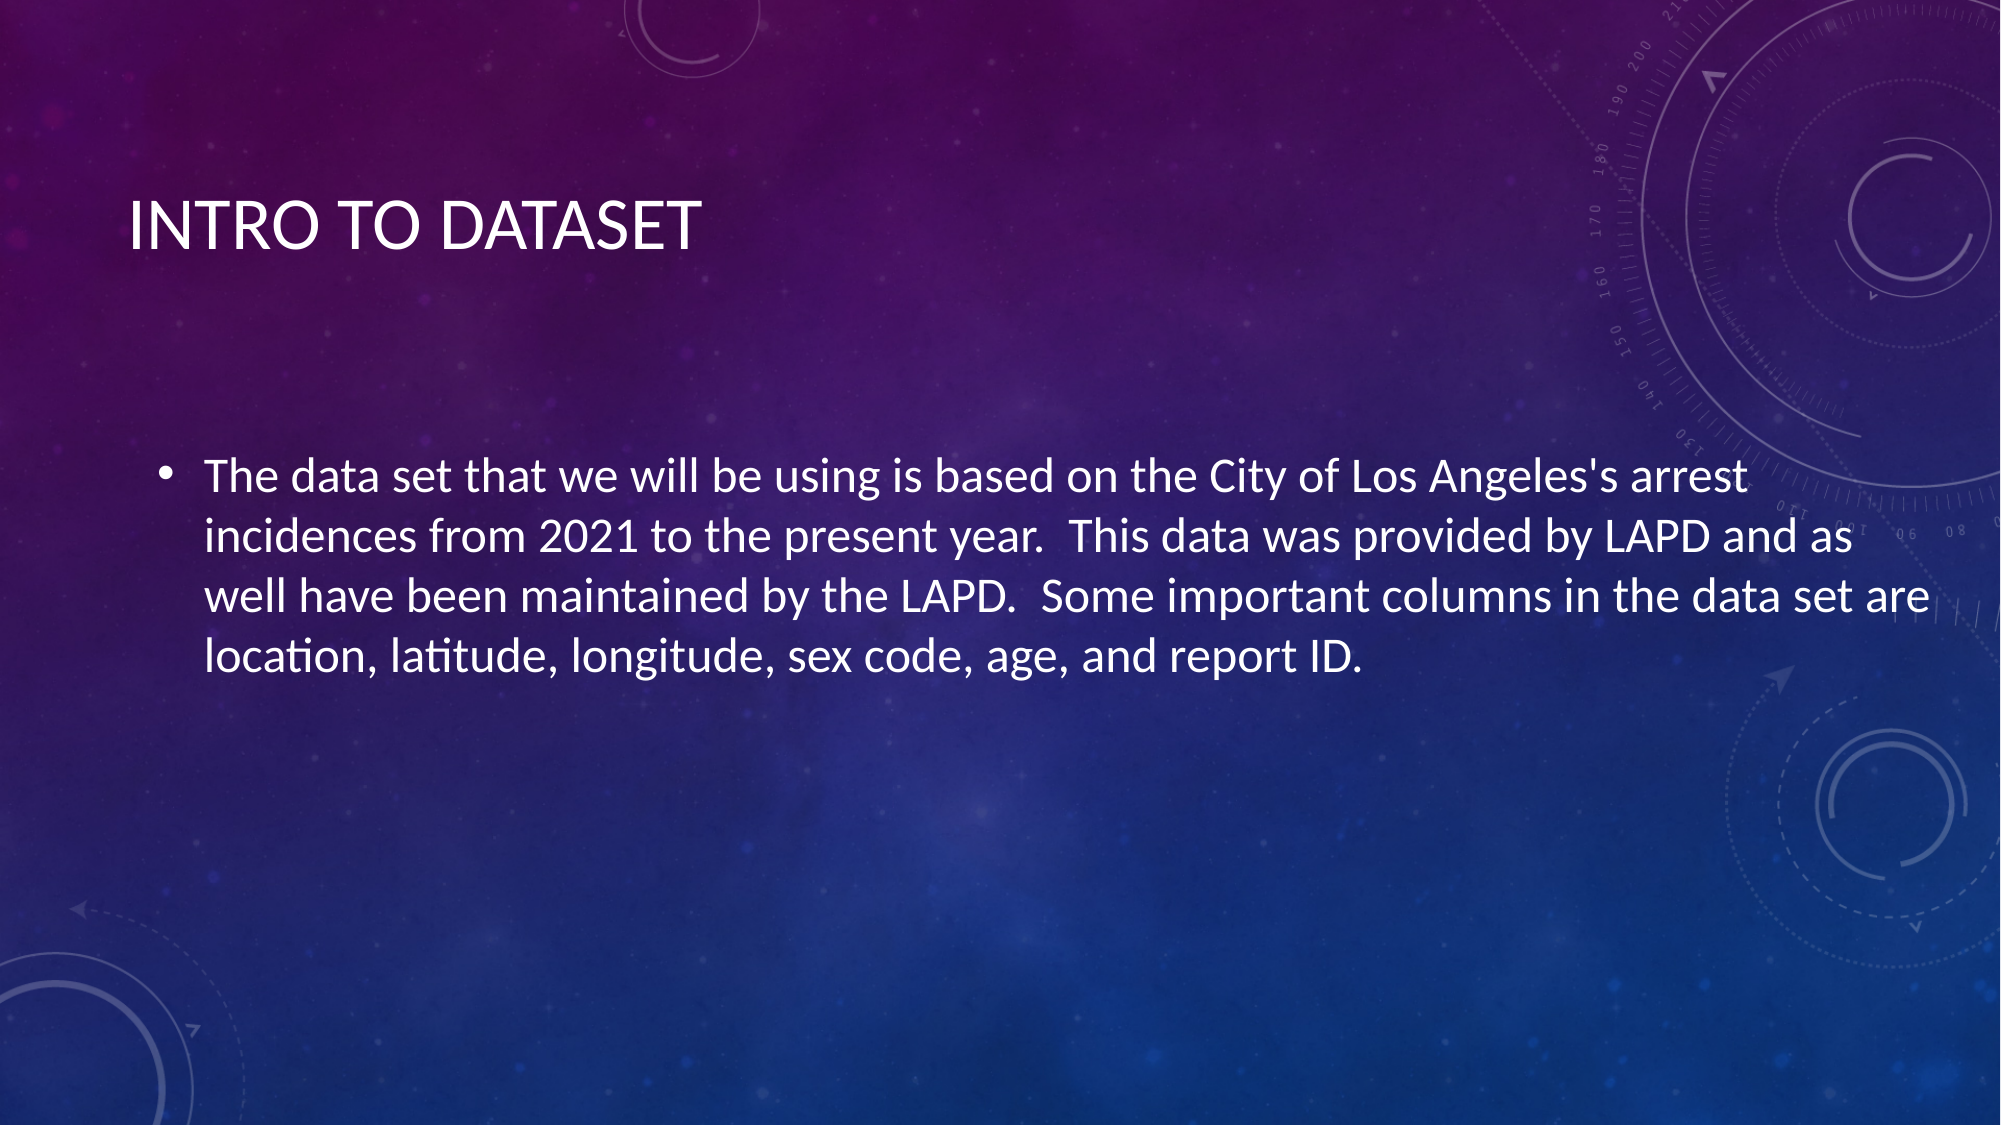

# Intro to dataset
The data set that we will be using is based on the City of Los Angeles's arrest incidences from 2021 to the present year.  This data was provided by LAPD and as well have been maintained by the LAPD.  Some important columns in the data set are location, latitude, longitude, sex code, age, and report ID.